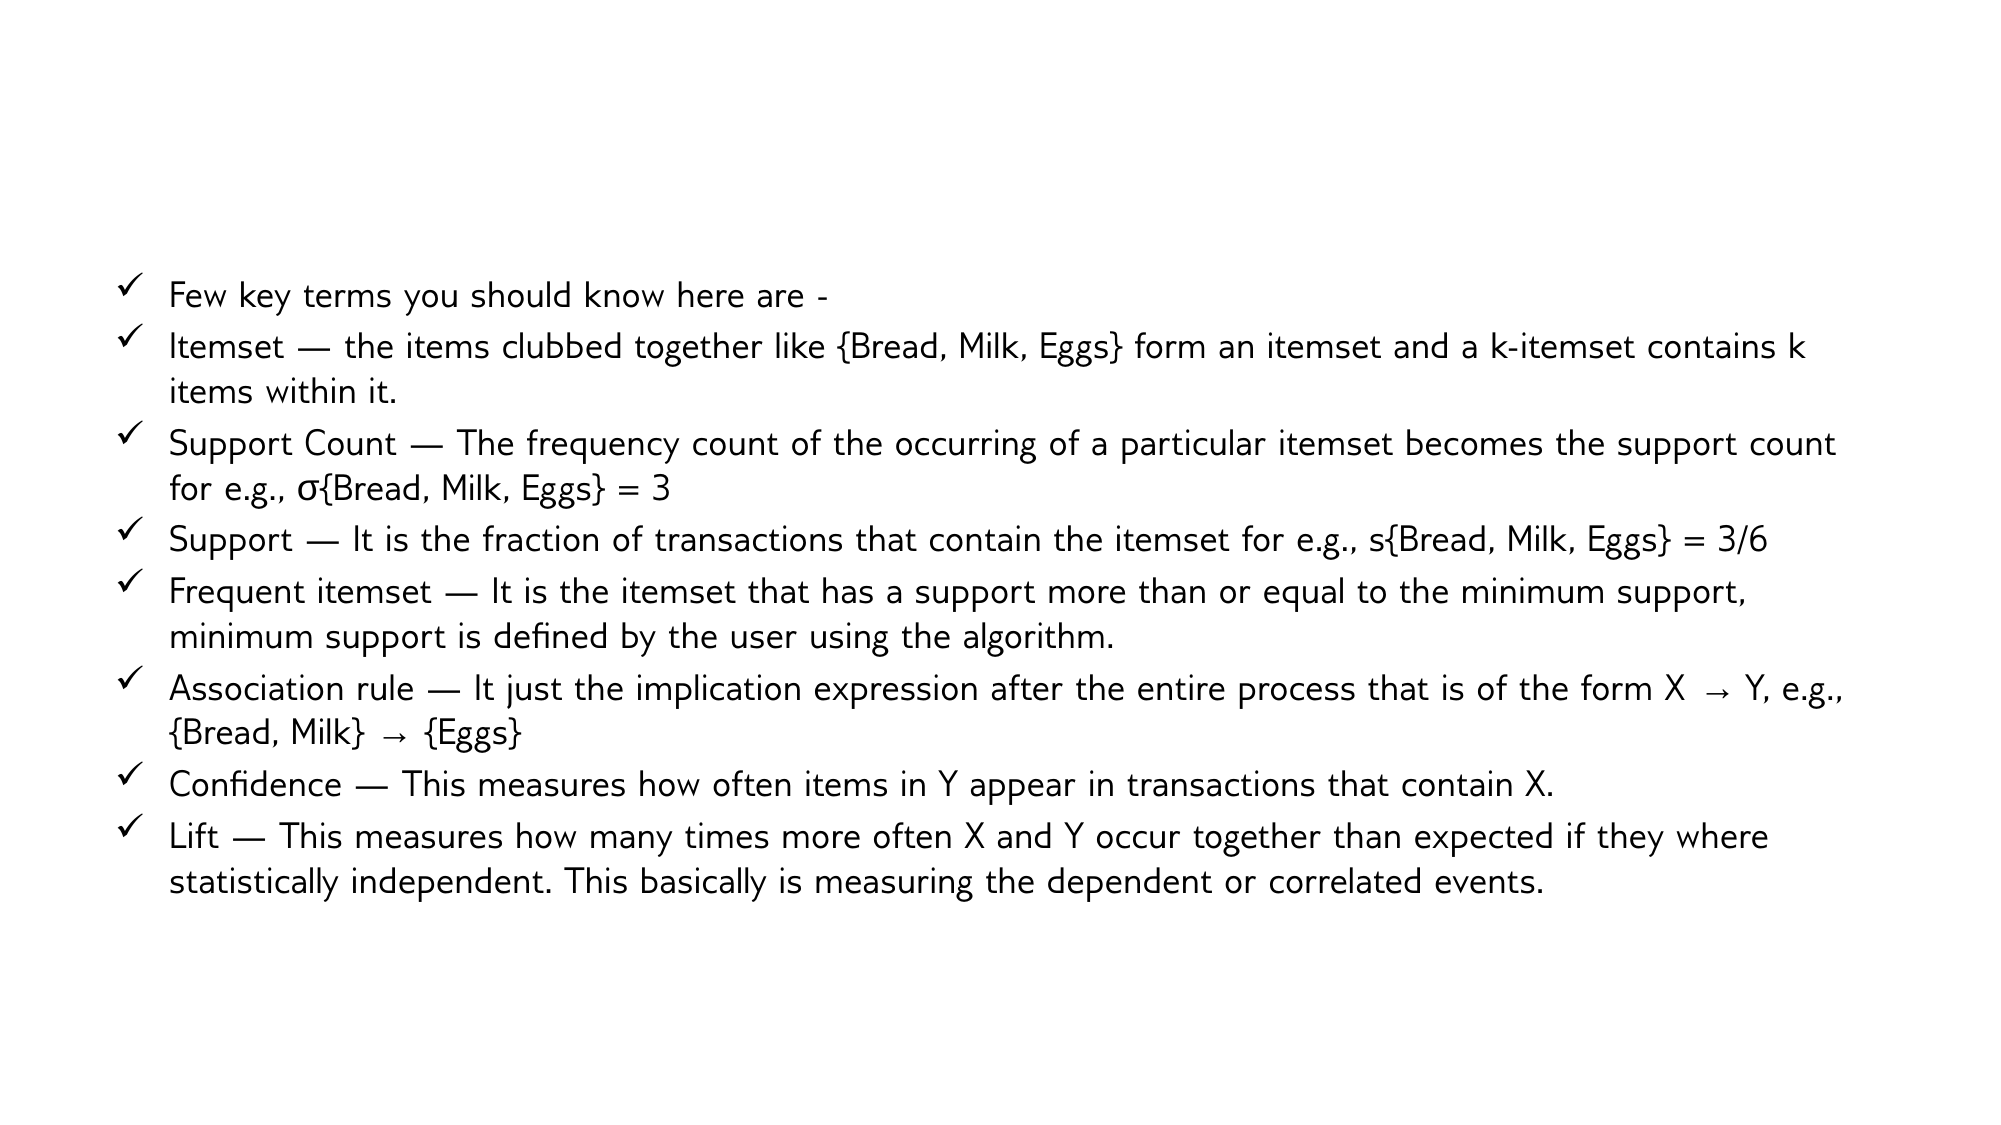

#
Few key terms you should know here are -
Itemset — the items clubbed together like {Bread, Milk, Eggs} form an itemset and a k-itemset contains k items within it.
Support Count — The frequency count of the occurring of a particular itemset becomes the support count for e.g., σ{Bread, Milk, Eggs} = 3
Support — It is the fraction of transactions that contain the itemset for e.g., s{Bread, Milk, Eggs} = 3/6
Frequent itemset — It is the itemset that has a support more than or equal to the minimum support, minimum support is defined by the user using the algorithm.
Association rule — It just the implication expression after the entire process that is of the form X → Y, e.g., {Bread, Milk} → {Eggs}
Confidence — This measures how often items in Y appear in transactions that contain X.
Lift — This measures how many times more often X and Y occur together than expected if they where statistically independent. This basically is measuring the dependent or correlated events.